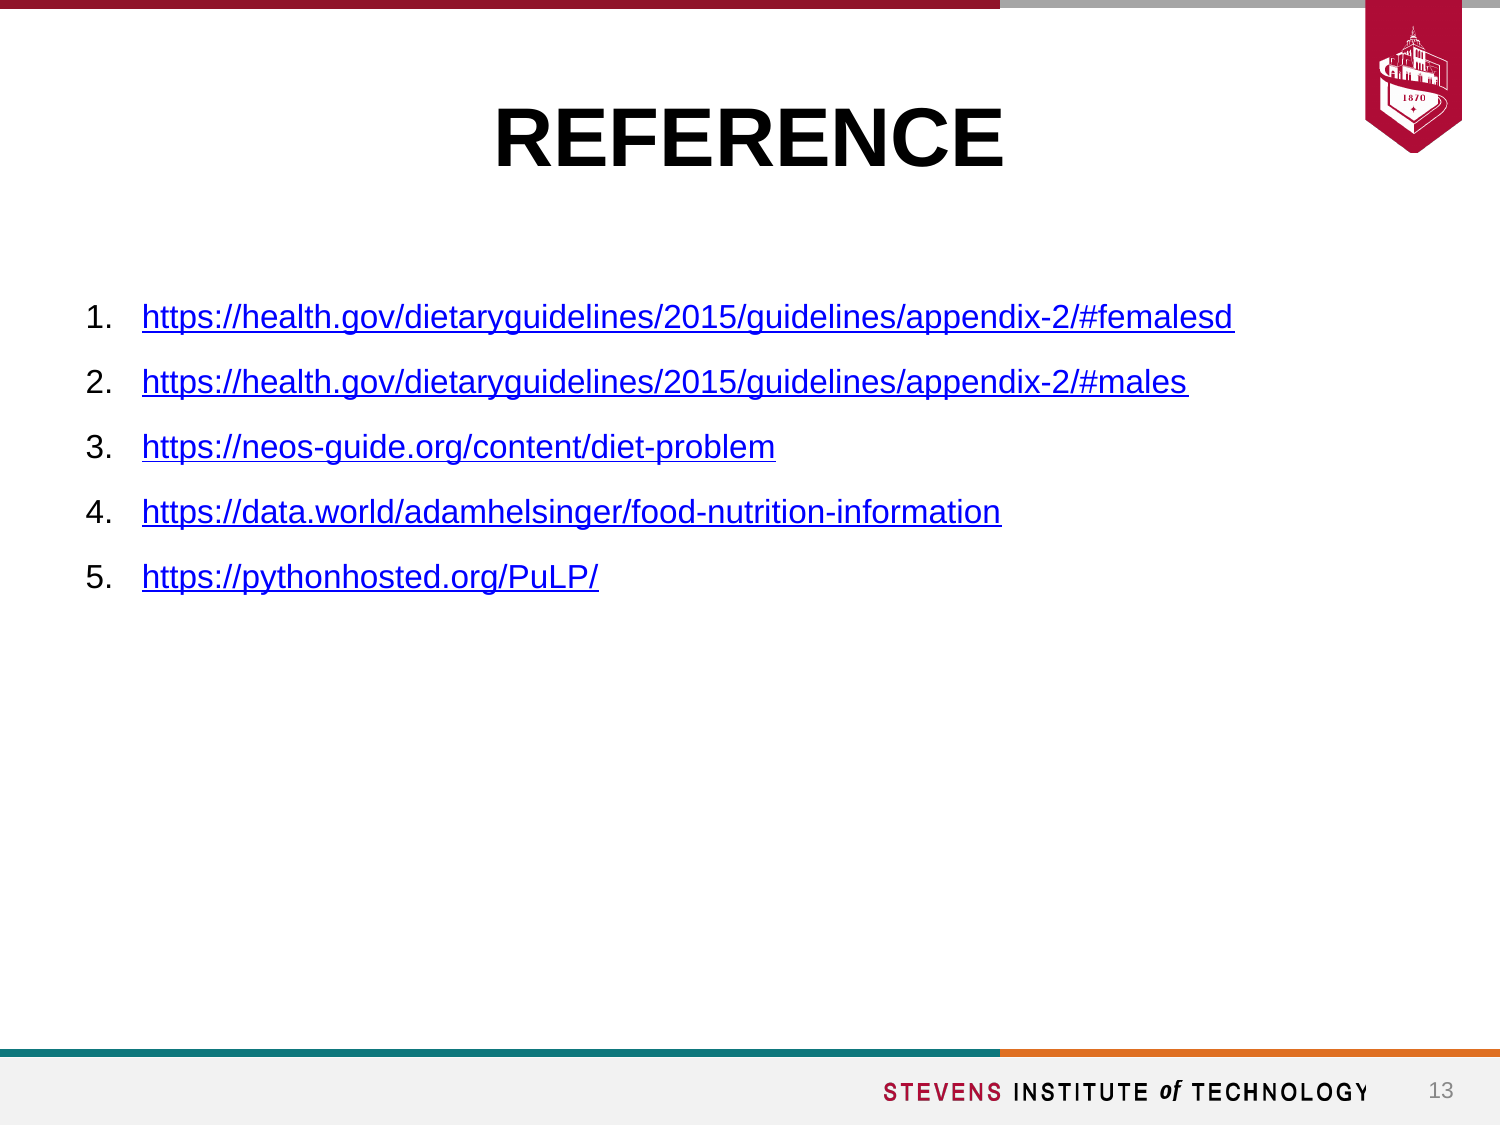

# REFERENCE
https://health.gov/dietaryguidelines/2015/guidelines/appendix-2/#femalesd
https://health.gov/dietaryguidelines/2015/guidelines/appendix-2/#males
https://neos-guide.org/content/diet-problem
https://data.world/adamhelsinger/food-nutrition-information
https://pythonhosted.org/PuLP/
13